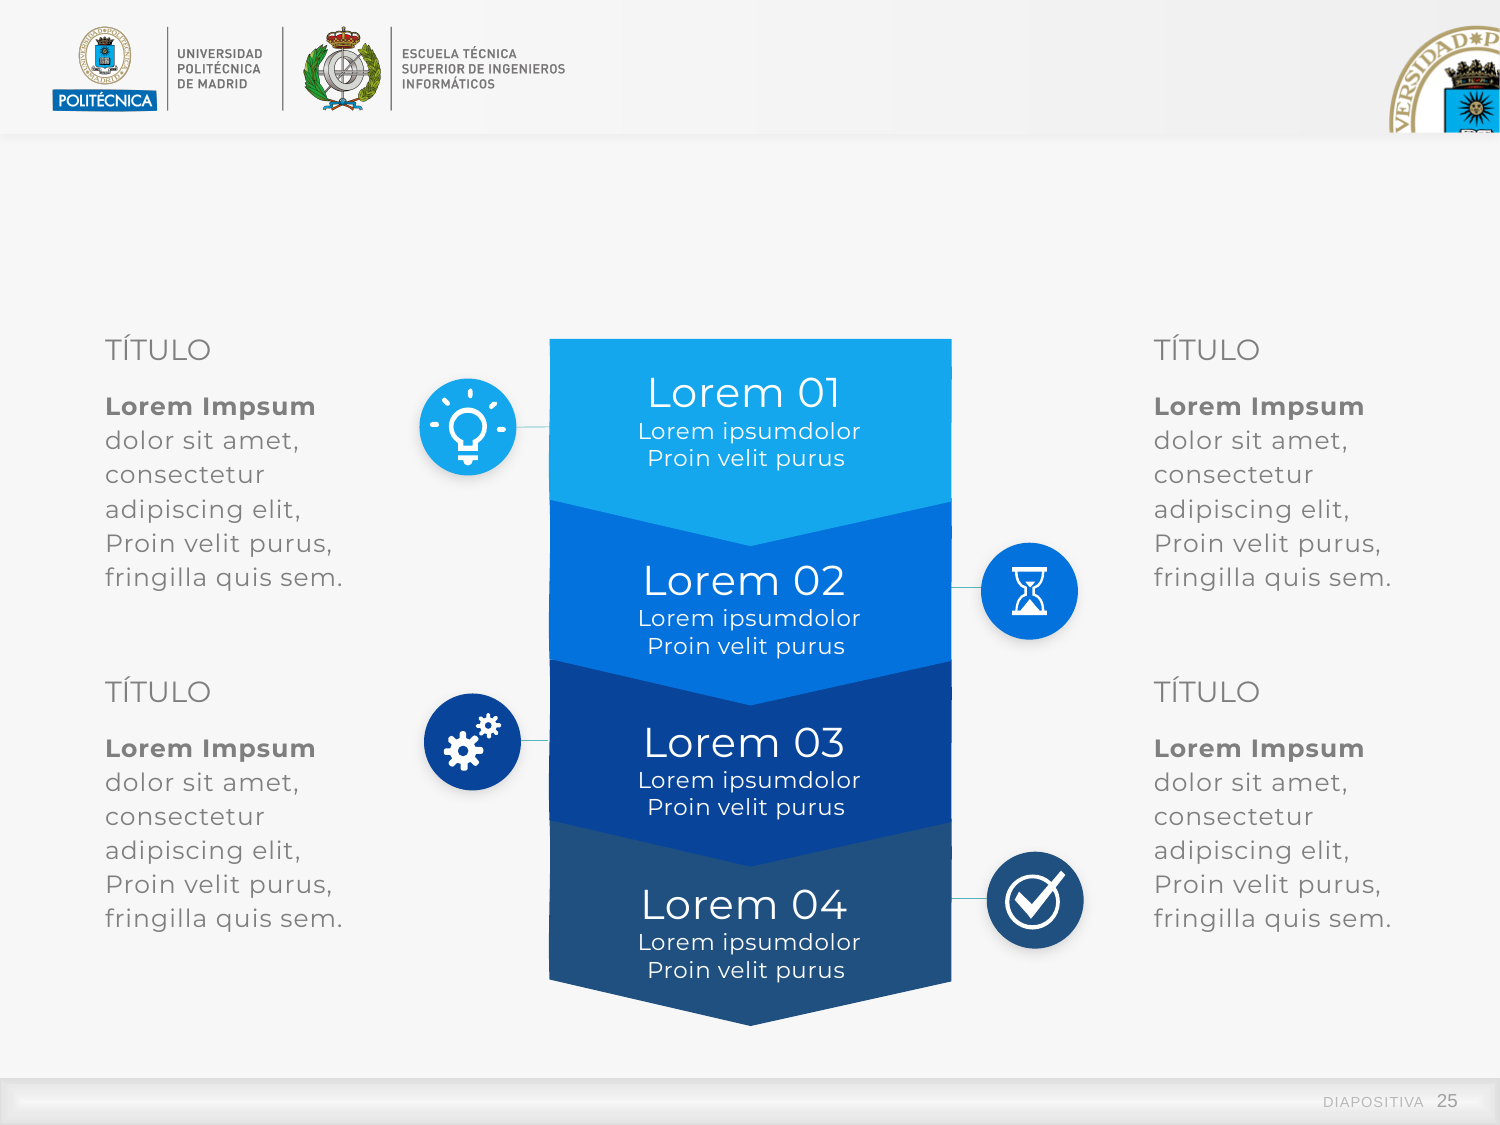

Título
Título

Lorem 01
Lorem ipsumdolor
Proin velit purus

Lorem 02
Lorem ipsumdolor
Proin velit purus

Lorem 03
Lorem ipsumdolor
Proin velit purus

Lorem 04
Lorem ipsumdolor
Proin velit purus

Lorem Impsum dolor sit amet, consectetur adipiscing elit, Proin velit purus, fringilla quis sem.
Lorem Impsum dolor sit amet, consectetur adipiscing elit, Proin velit purus, fringilla quis sem.

Título
Título

Lorem Impsum dolor sit amet, consectetur adipiscing elit, Proin velit purus, fringilla quis sem.
Lorem Impsum dolor sit amet, consectetur adipiscing elit, Proin velit purus, fringilla quis sem.